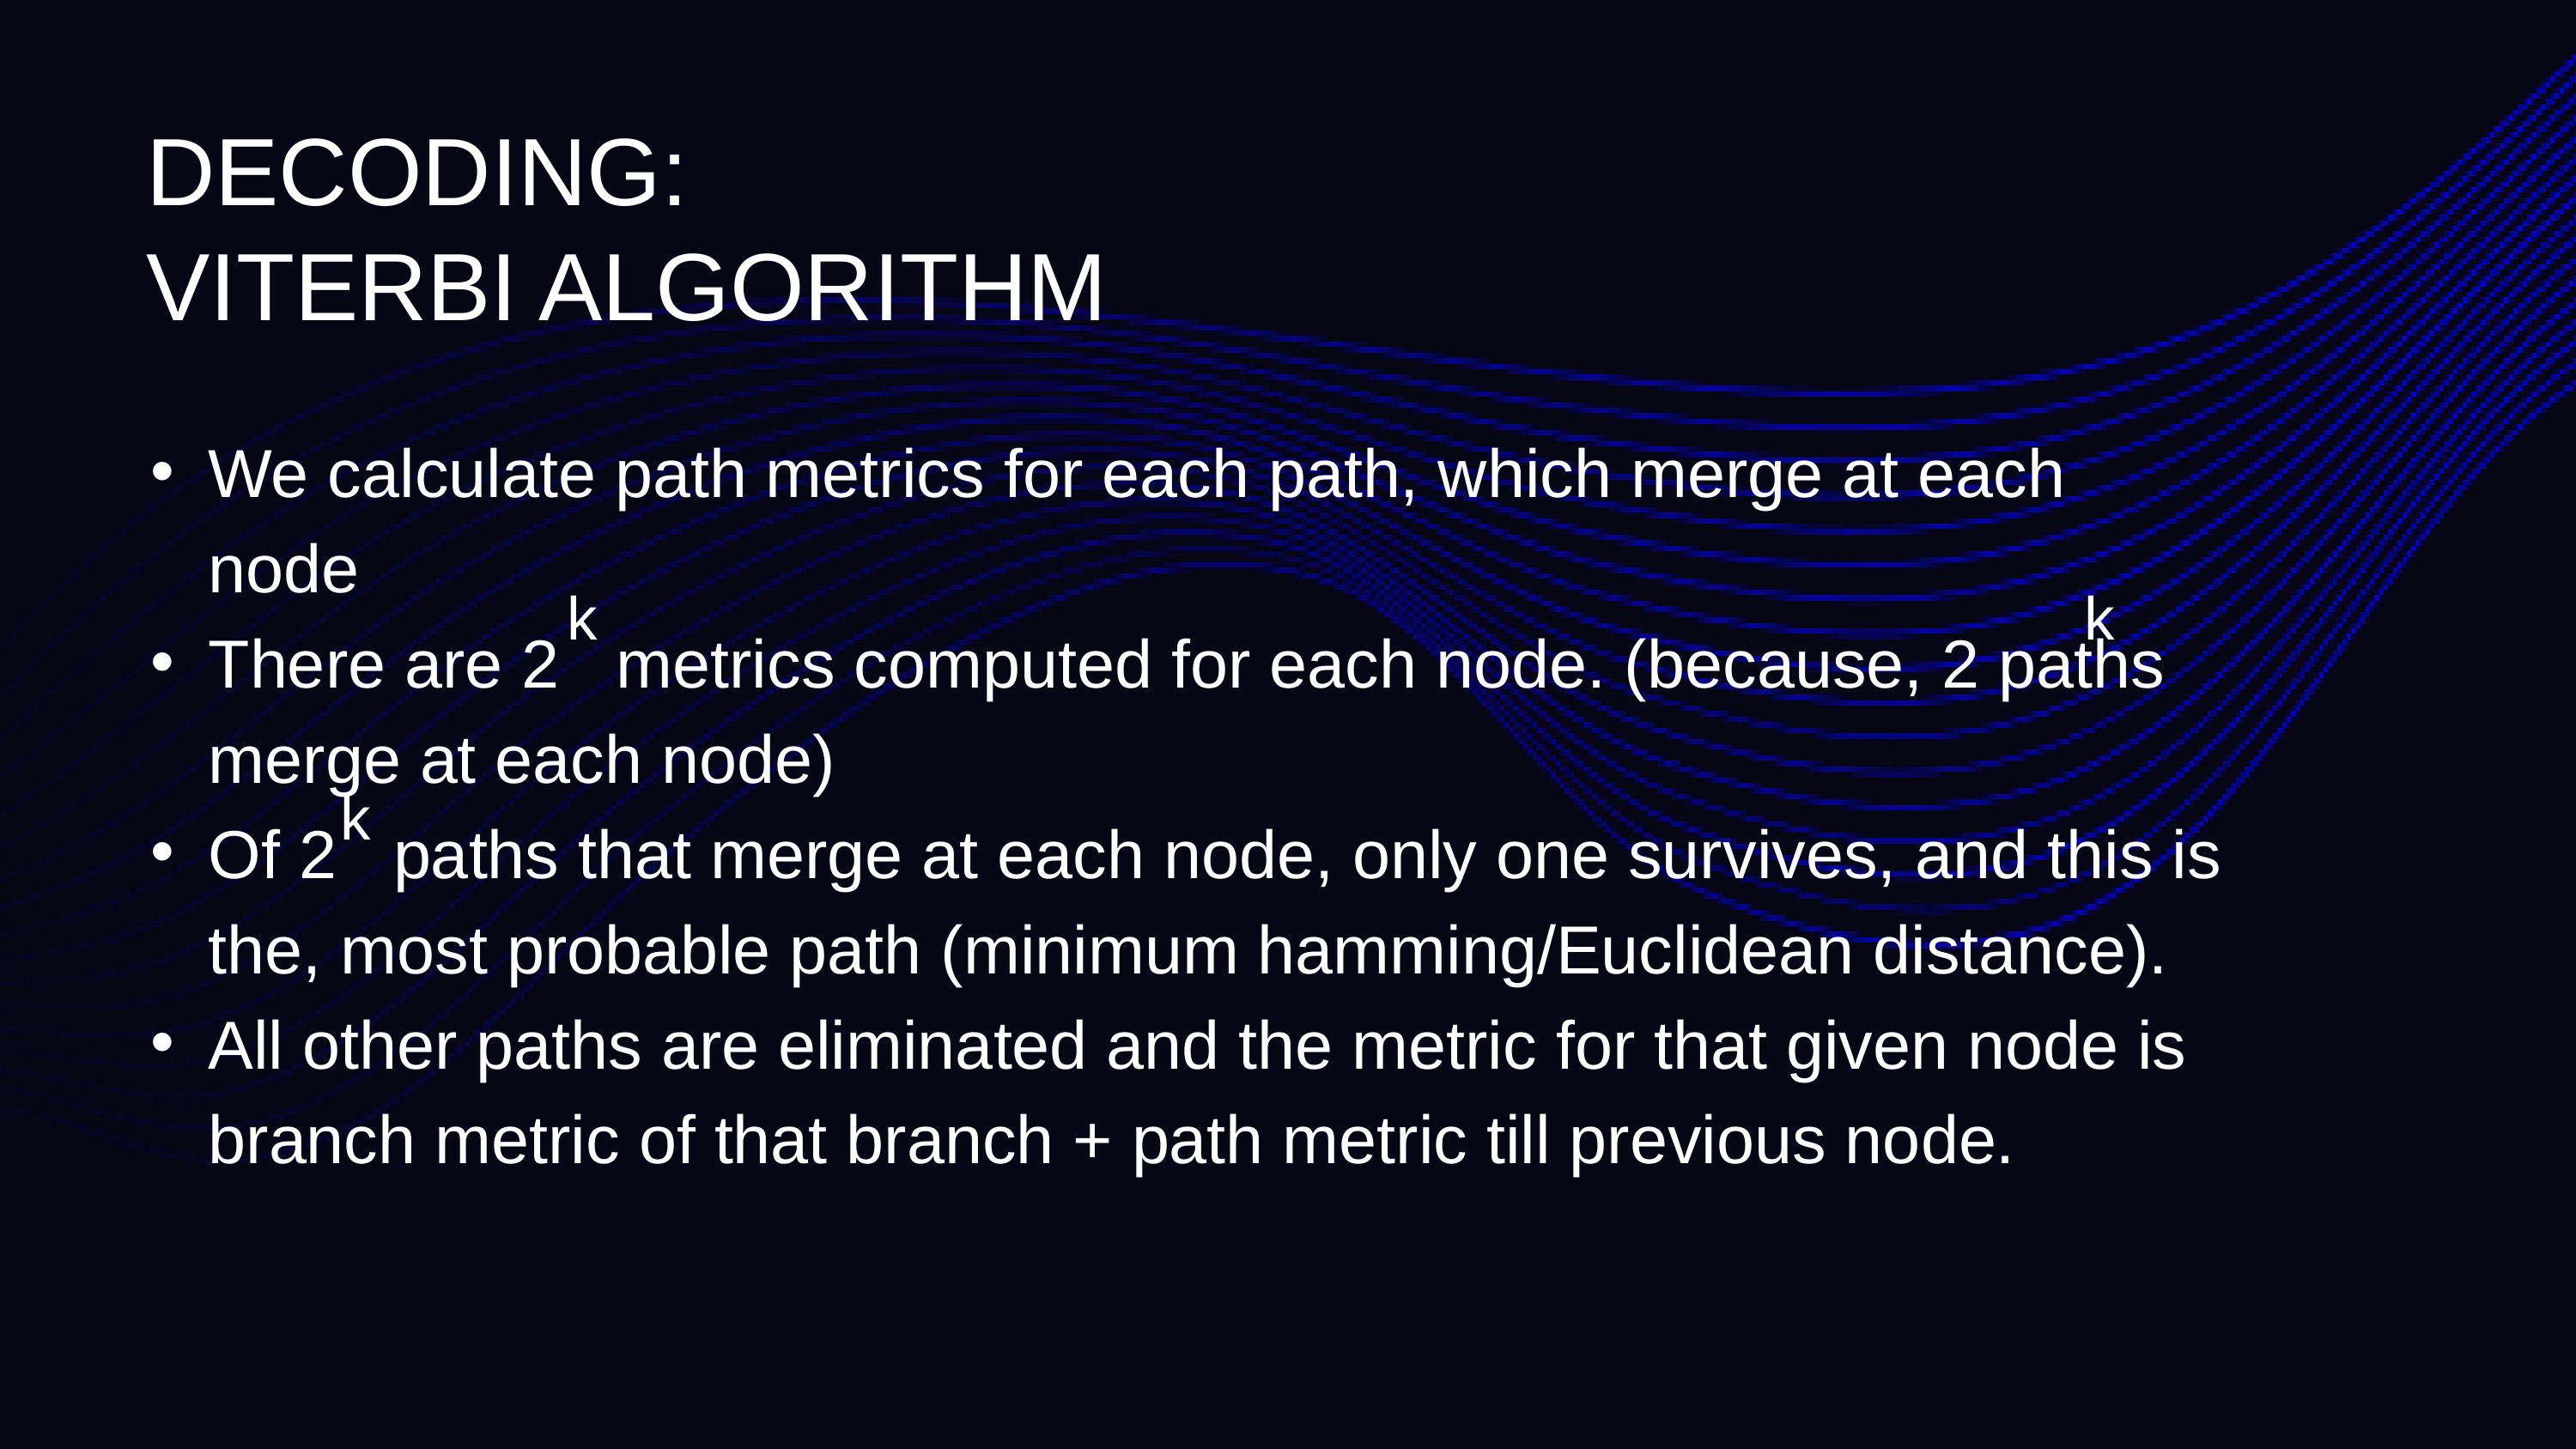

DECODING:
VITERBI ALGORITHM
We calculate path metrics for each path, which merge at each node
There are 2   metrics computed for each node. (because, 2 paths merge at each node)
Of 2   paths that merge at each node, only one survives, and this is the, most probable path (minimum hamming/Euclidean distance).
All other paths are eliminated and the metric for that given node is branch metric of that branch + path metric till previous node.
k
k
k